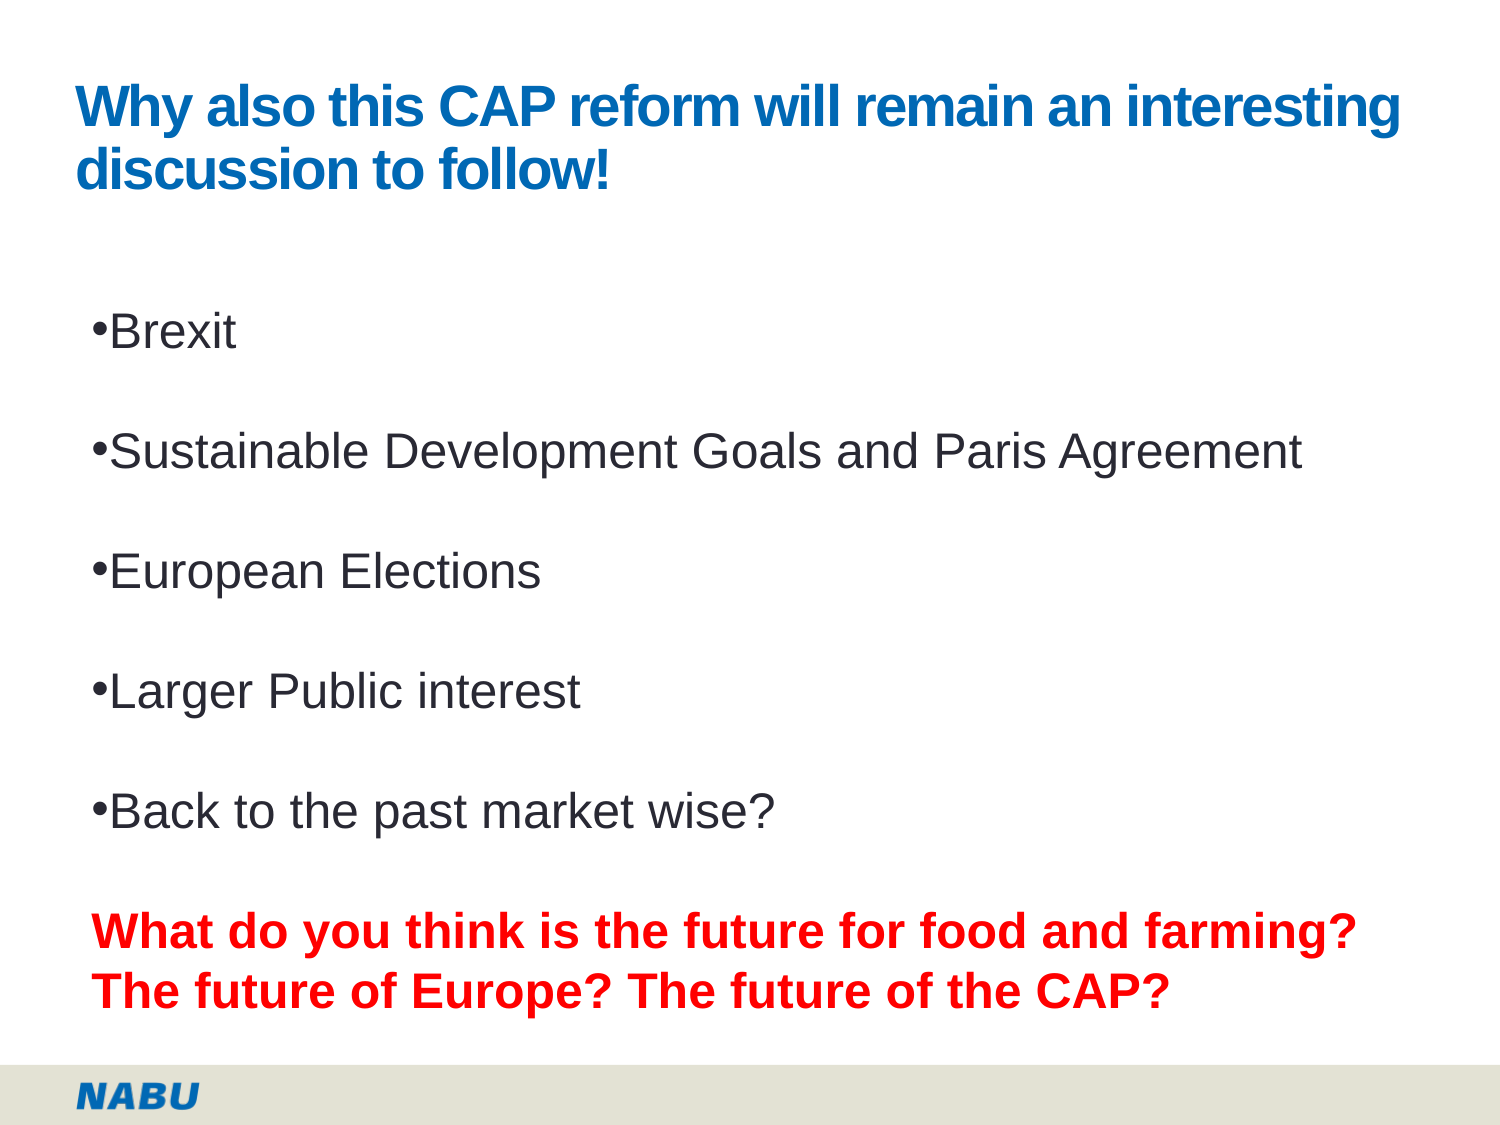

Why also this CAP reform will remain an interesting discussion to follow!
Brexit

Sustainable Development Goals and Paris Agreement

European Elections

Larger Public interest

Back to the past market wise?

What do you think is the future for food and farming?  The future of Europe? The future of the CAP?